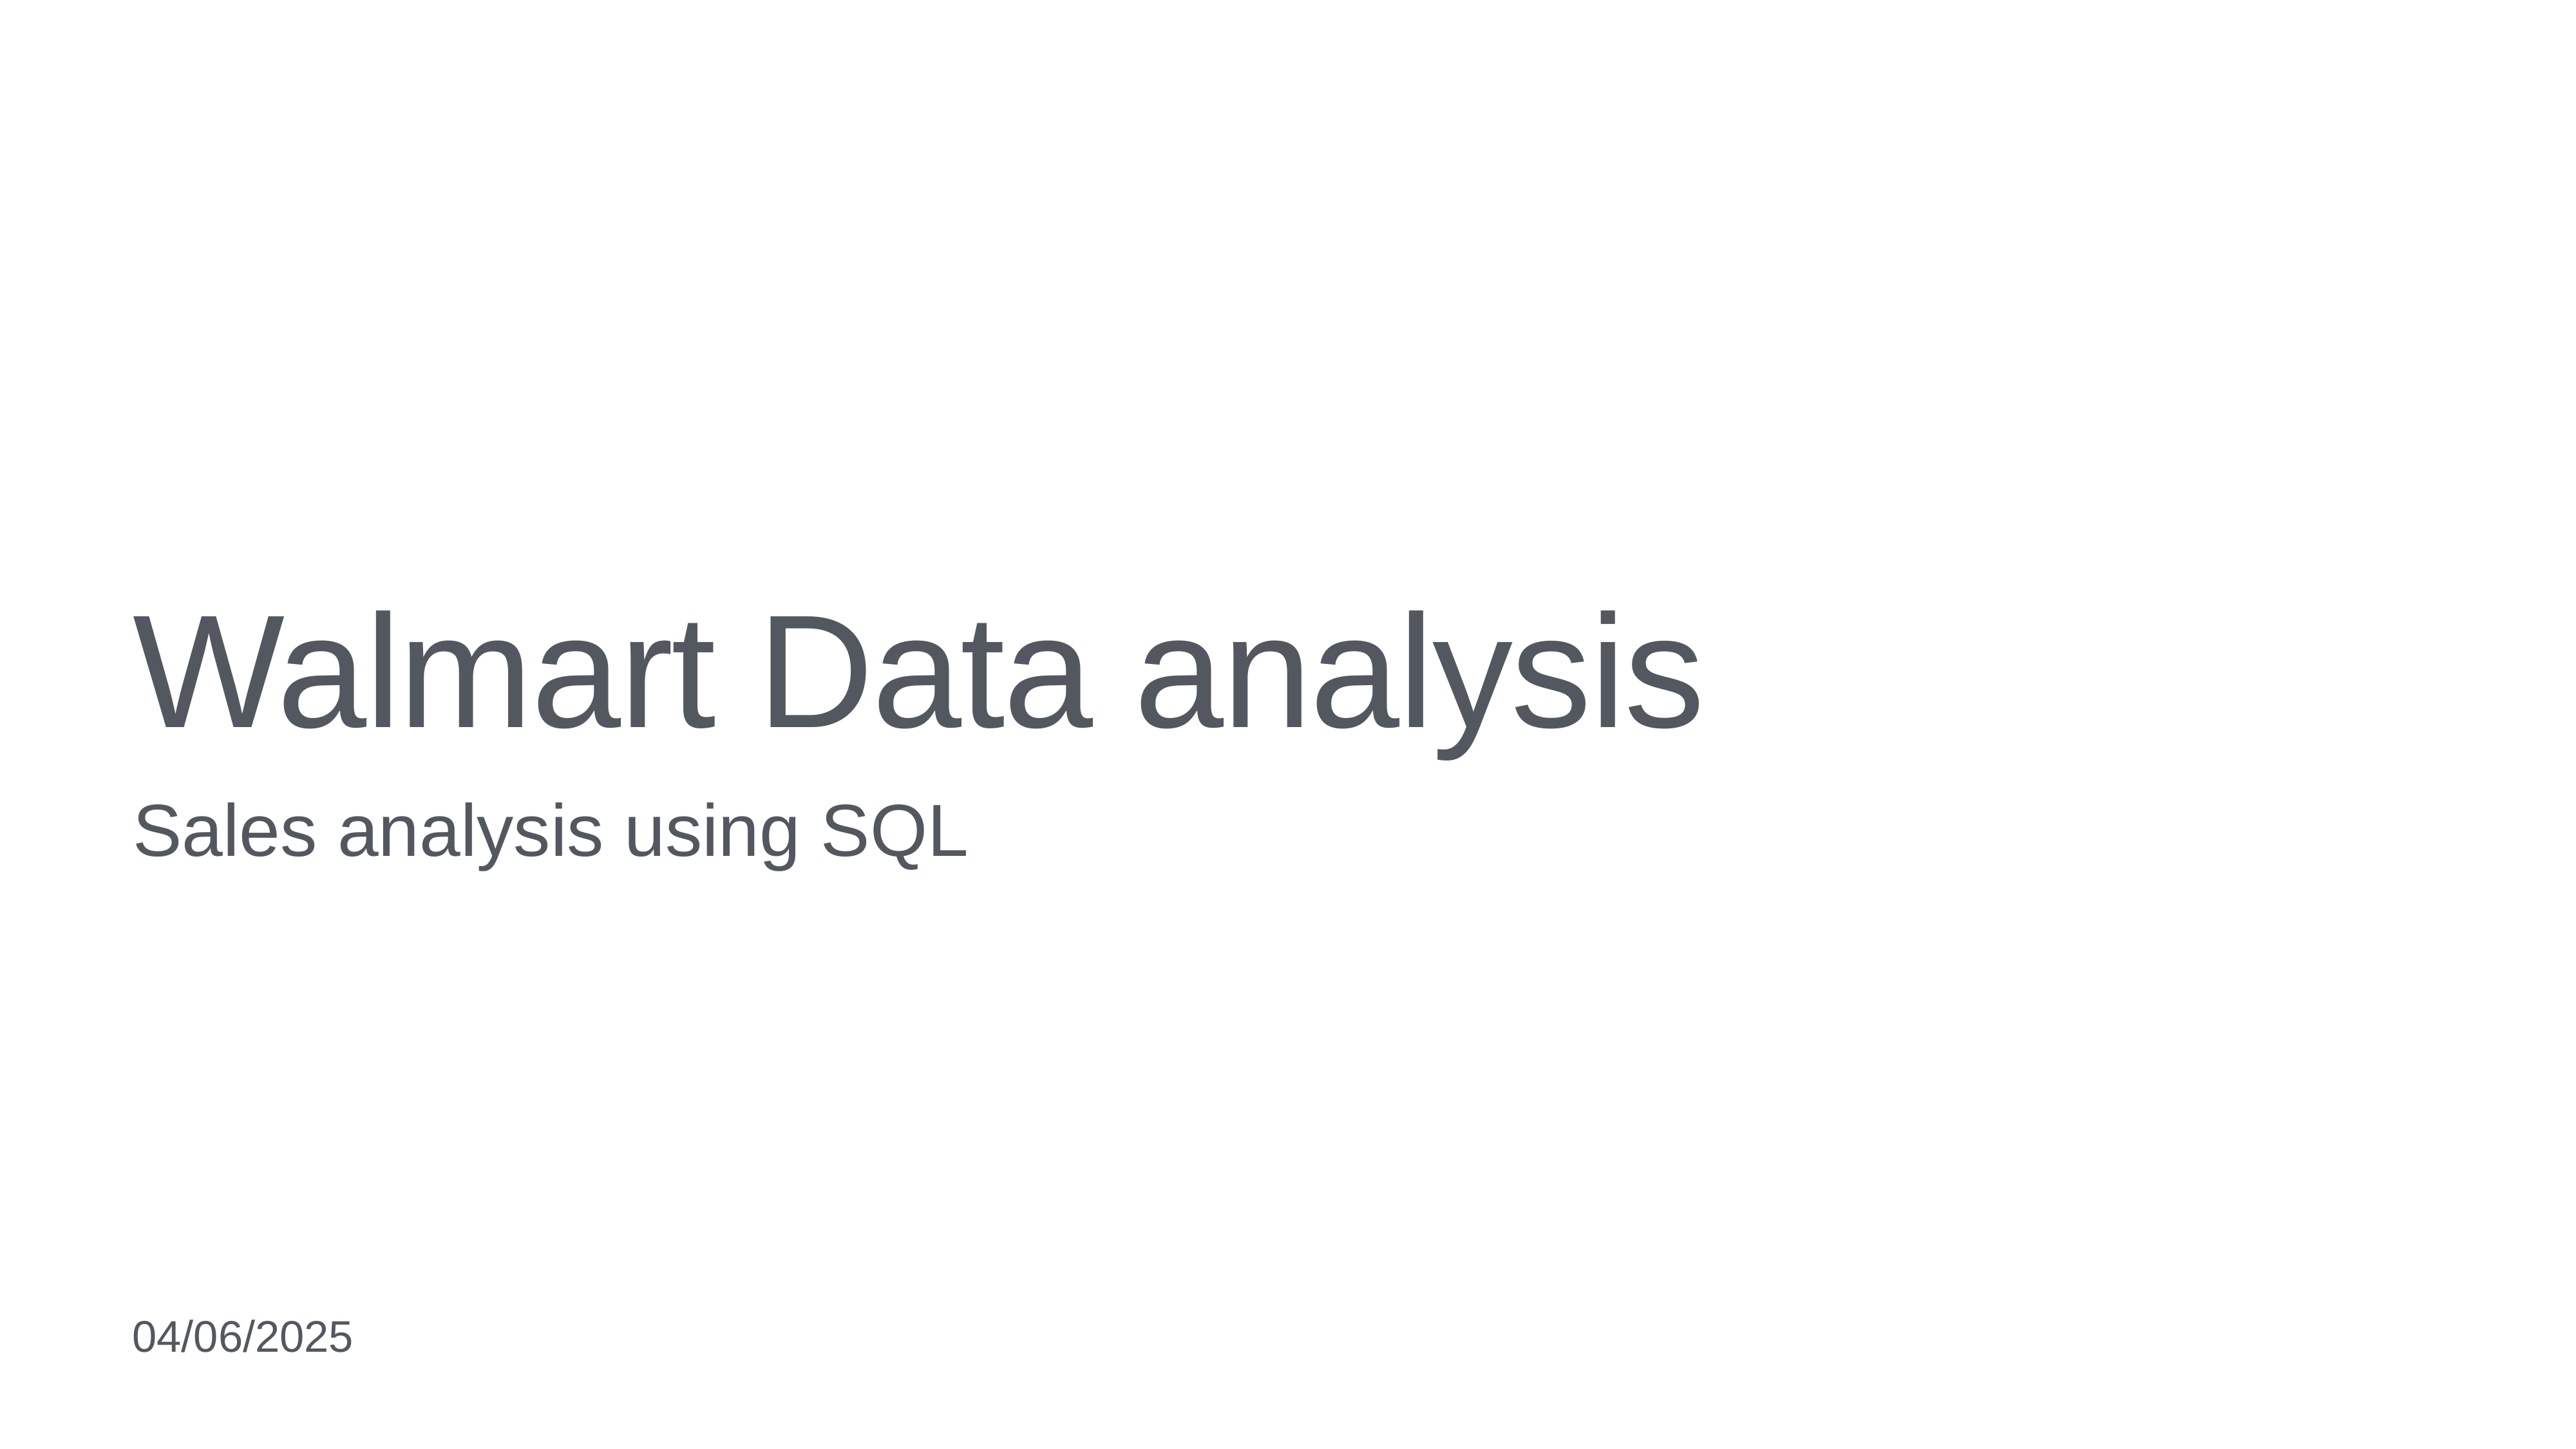

# Walmart Data analysis
Sales analysis using SQL
04/06/2025